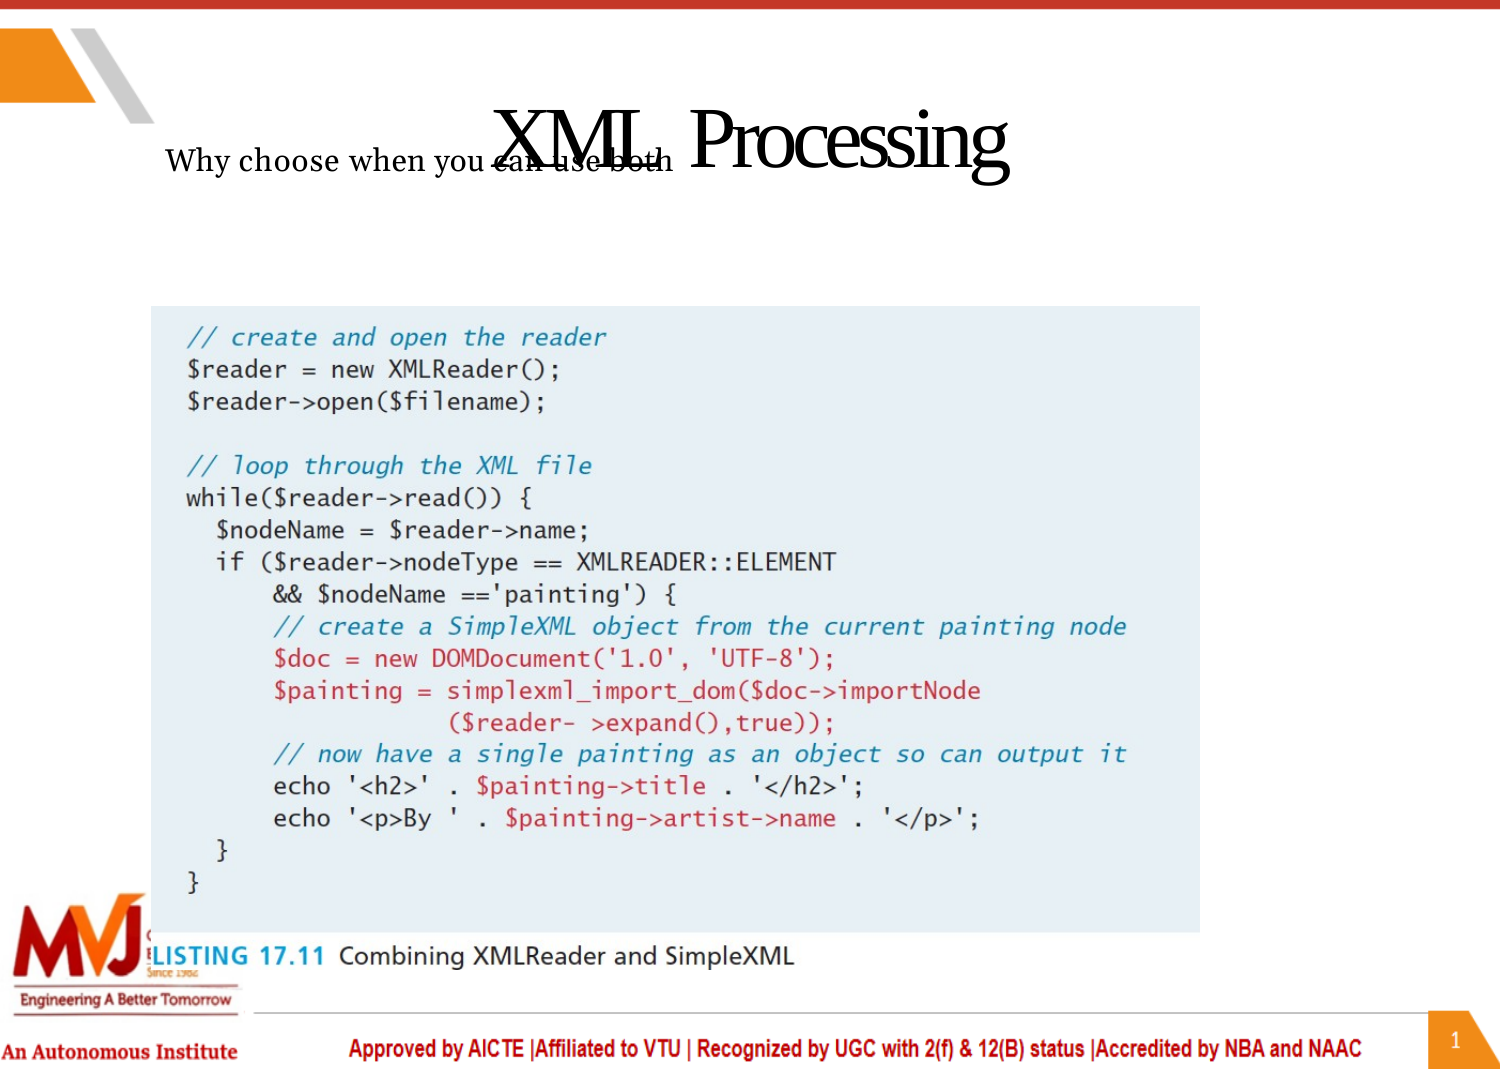

# XML Processing
Why choose when you can use both